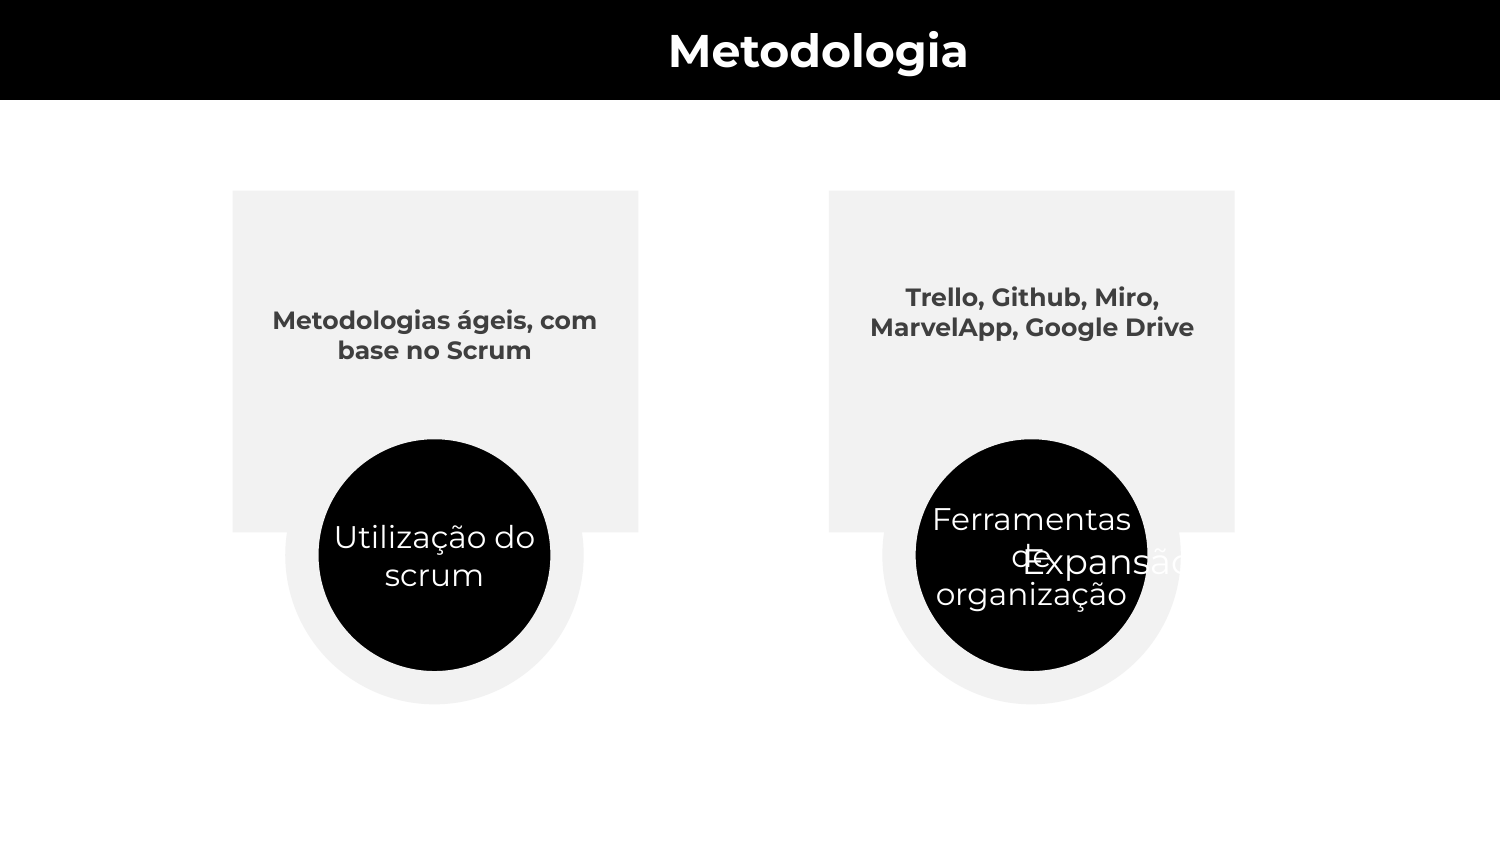

Metodologia

Metodologias ágeis, com base no Scrum
Trello, Github, Miro, MarvelApp, Google Drive

Expansão
Utilização do scrum
Ferramentas de organização